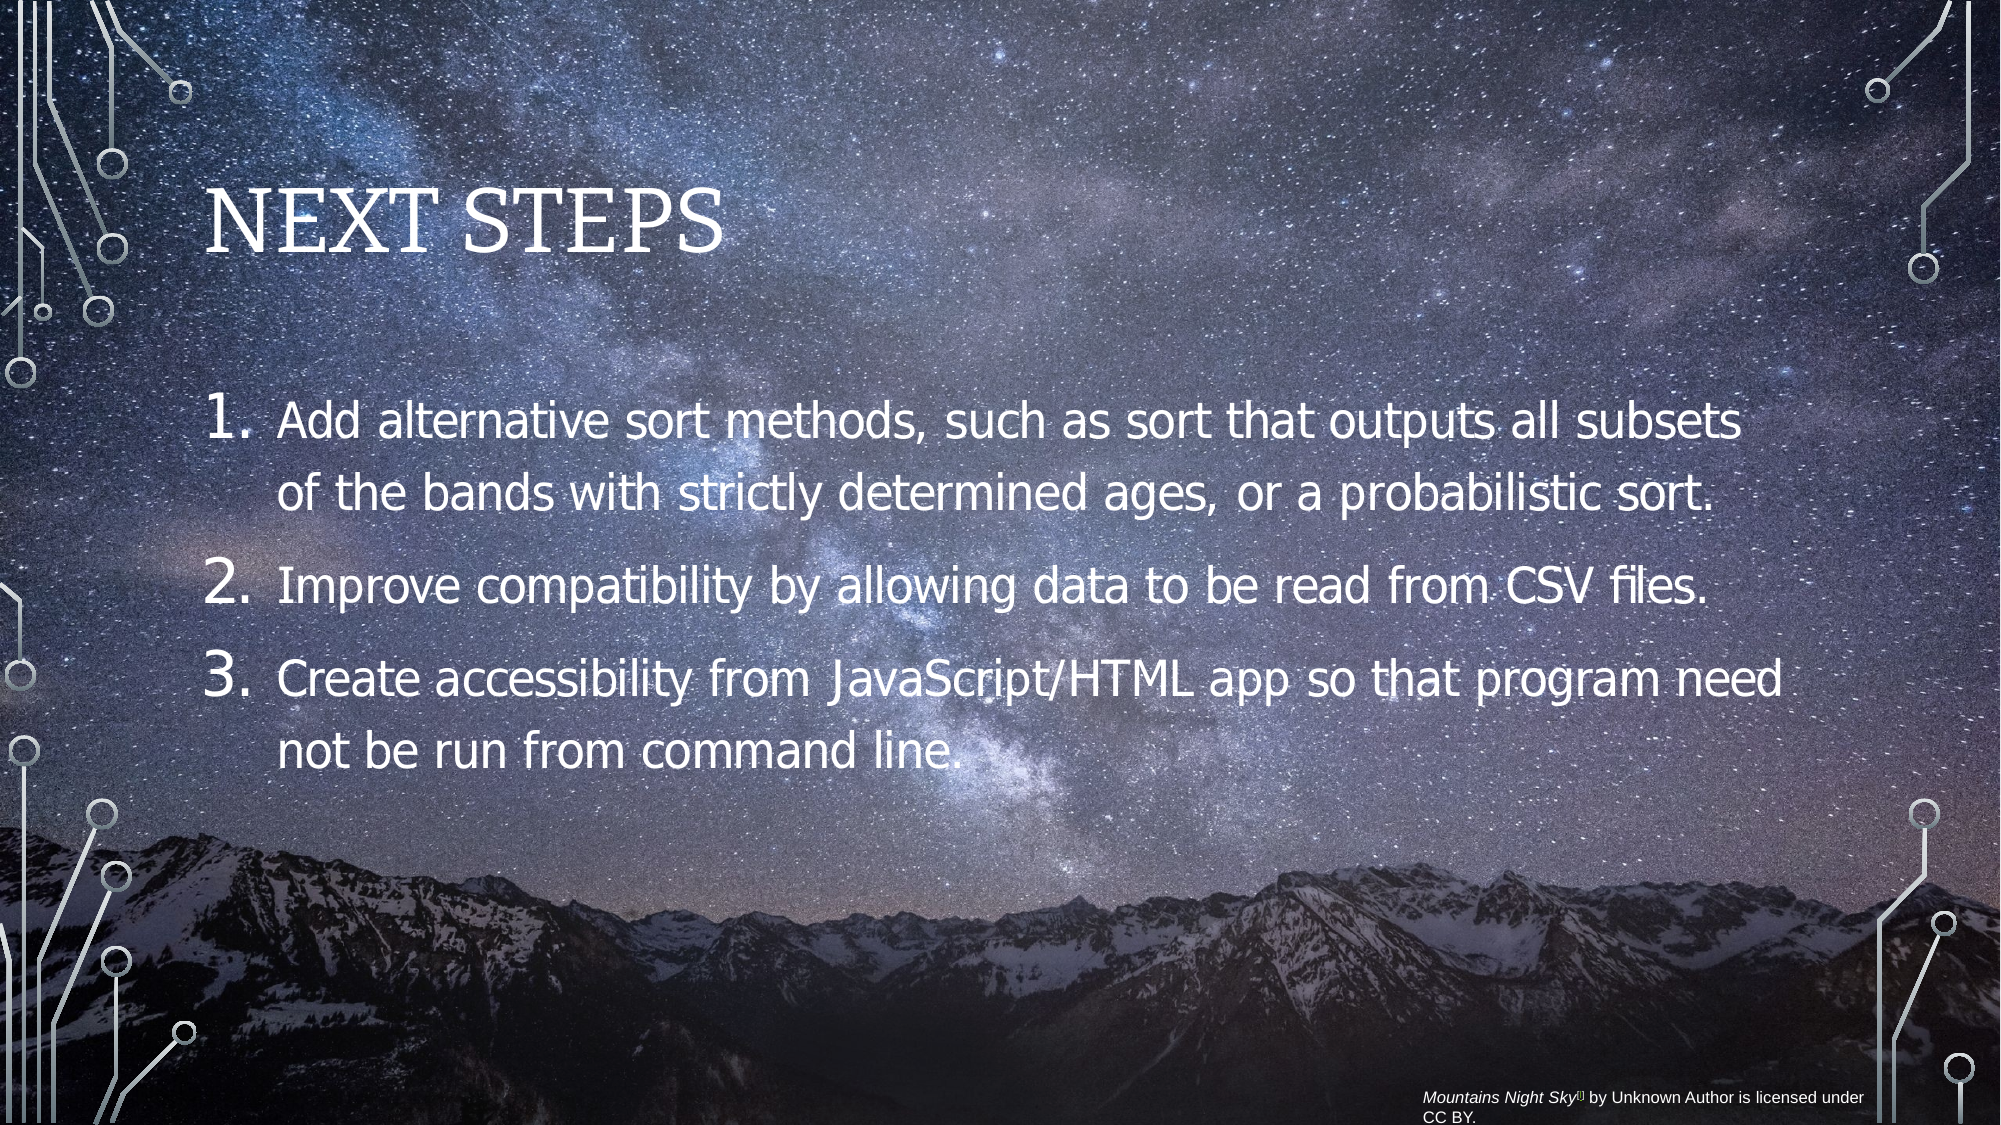

# Next Steps
Add alternative sort methods, such as sort that outputs all subsets of the bands with strictly determined ages, or a probabilistic sort.
Improve compatibility by allowing data to be read from CSV files.
Create accessibility from JavaScript/HTML app so that program need not be run from command line.

Mountains Night Sky[l] by Unknown Author is licensed under CC BY.